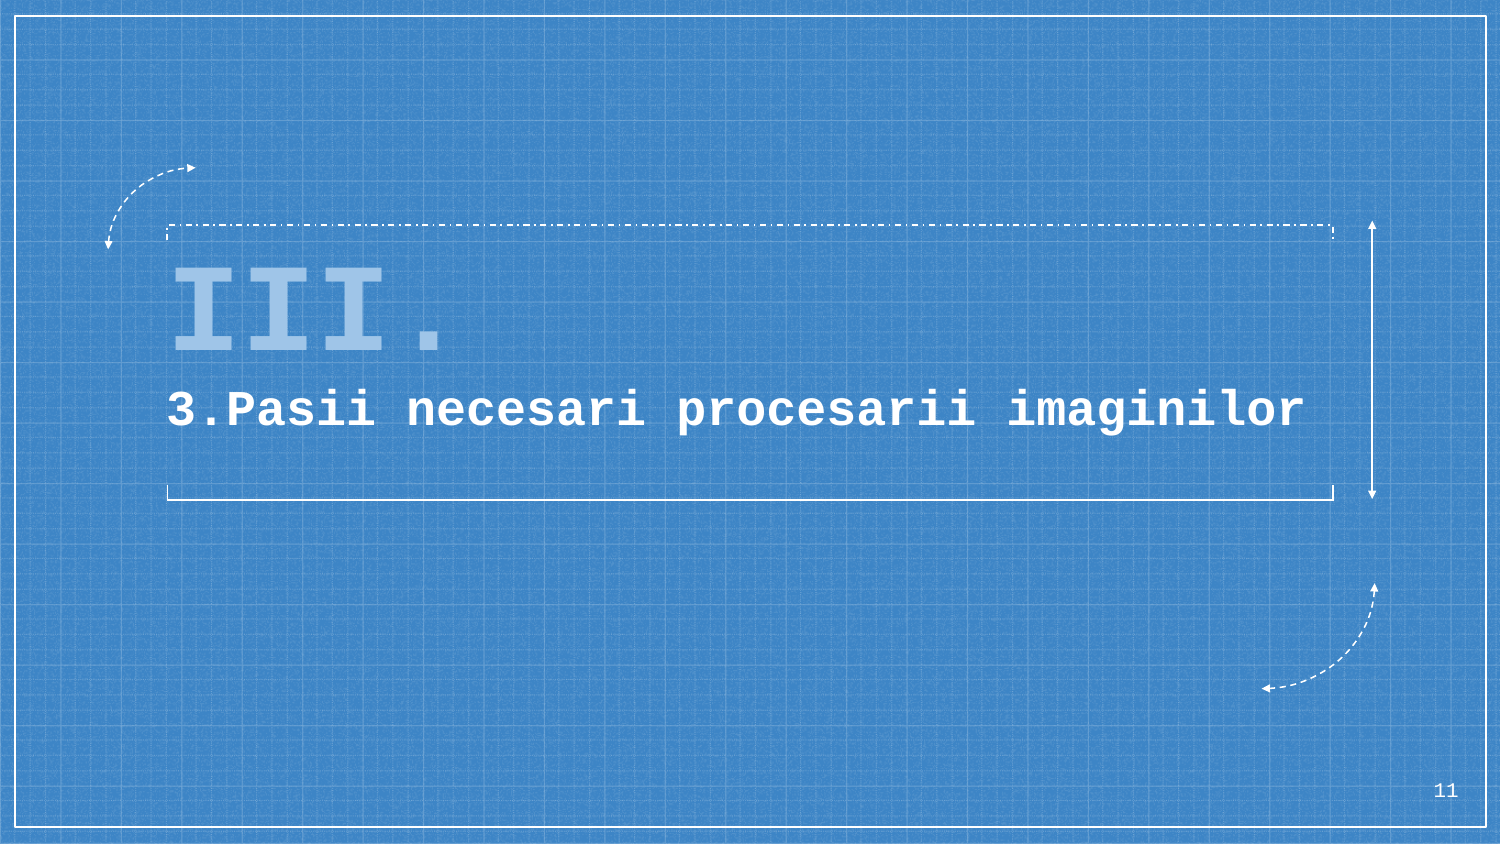

# III.
3.Pasii necesari procesarii imaginilor

11